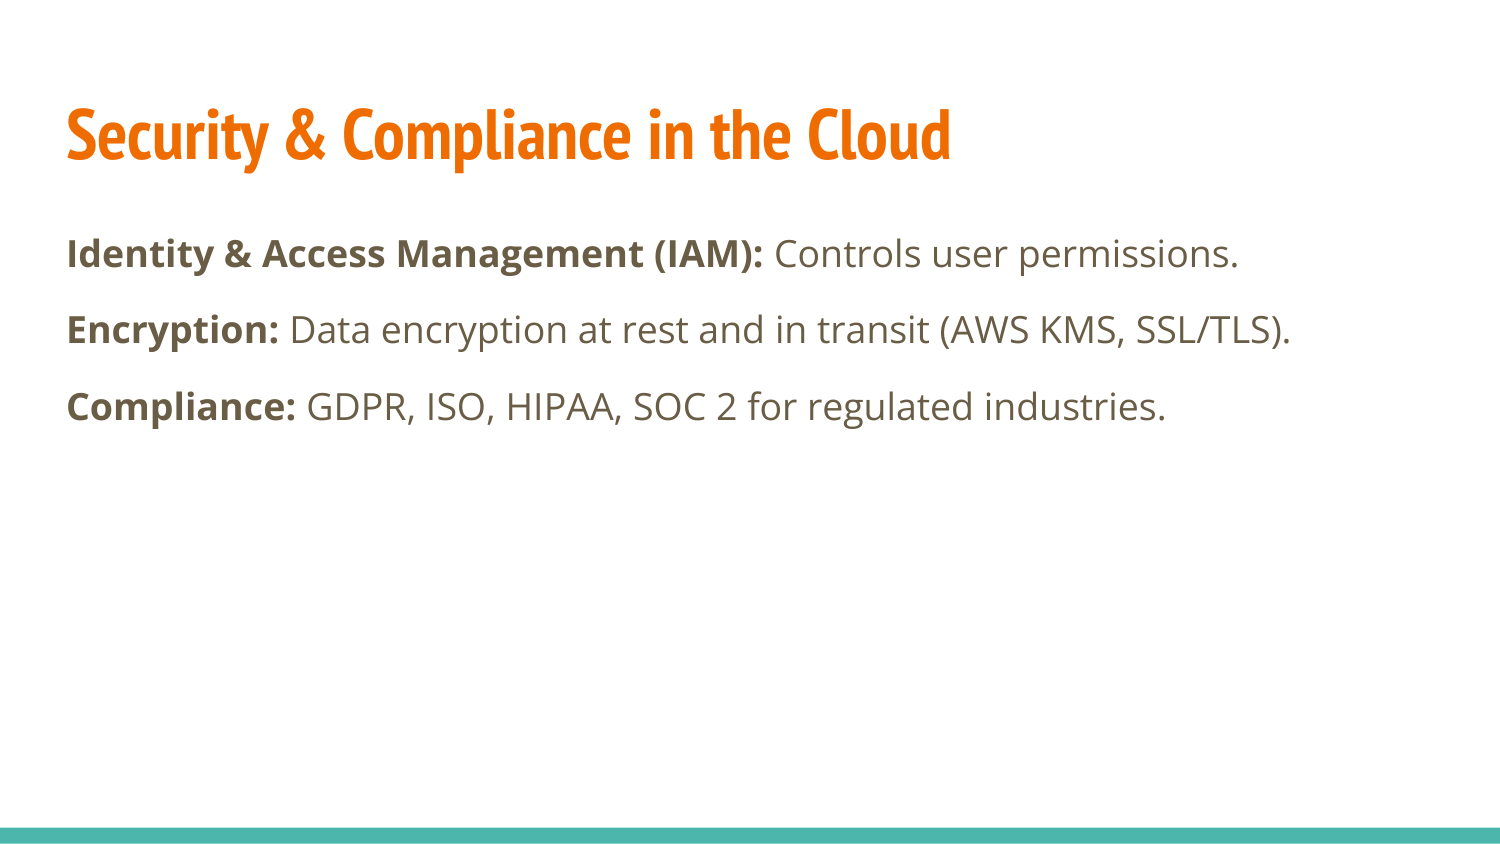

# Security & Compliance in the Cloud
Identity & Access Management (IAM): Controls user permissions.
Encryption: Data encryption at rest and in transit (AWS KMS, SSL/TLS).
Compliance: GDPR, ISO, HIPAA, SOC 2 for regulated industries.